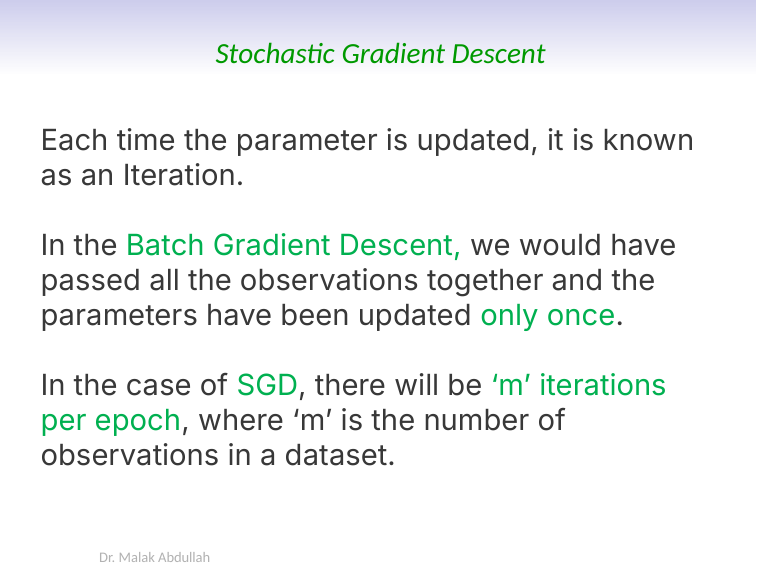

# Stochastic Gradient Descent
Each time the parameter is updated, it is known as an Iteration.
In the Batch Gradient Descent, we would have passed all the observations together and the parameters have been updated only once.
In the case of SGD, there will be ‘m’ iterations per epoch, where ‘m’ is the number of observations in a dataset.

Dr. Malak Abdullah